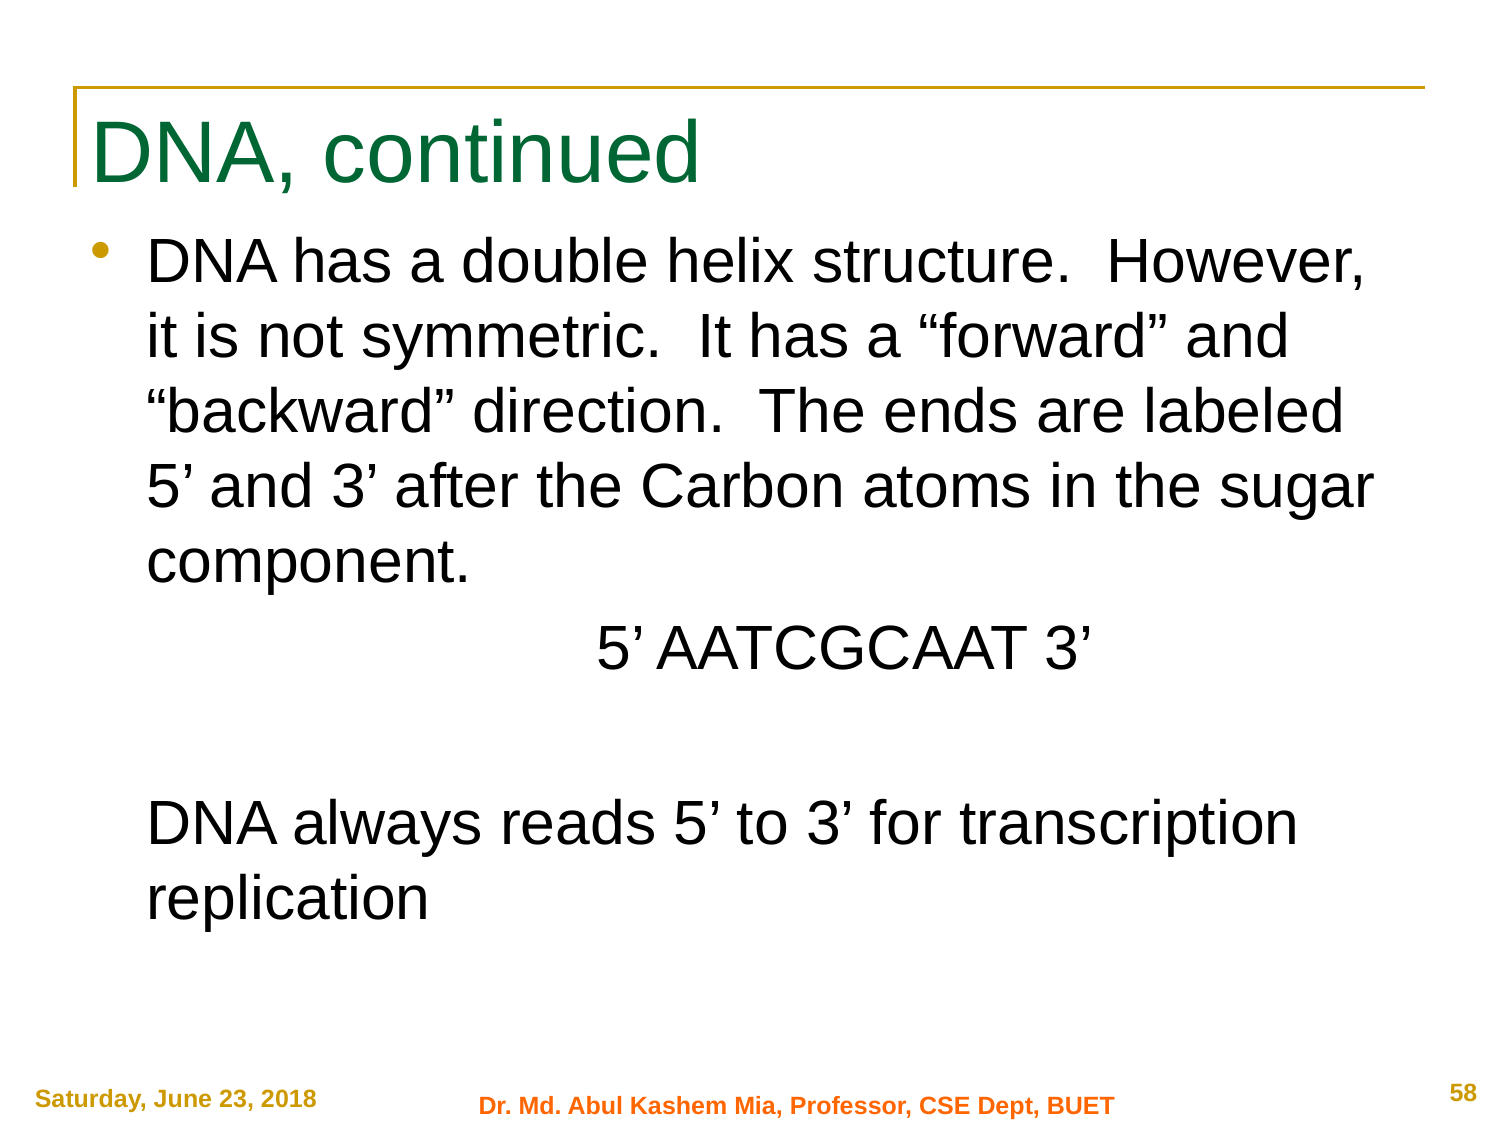

# DNA, continued
DNA has a double helix structure.  However, it is not symmetric.  It has a “forward” and “backward” direction.  The ends are labeled 5’ and 3’ after the Carbon atoms in the sugar component.
   				5’ AATCGCAAT 3’

	DNA always reads 5’ to 3’ for transcription replication